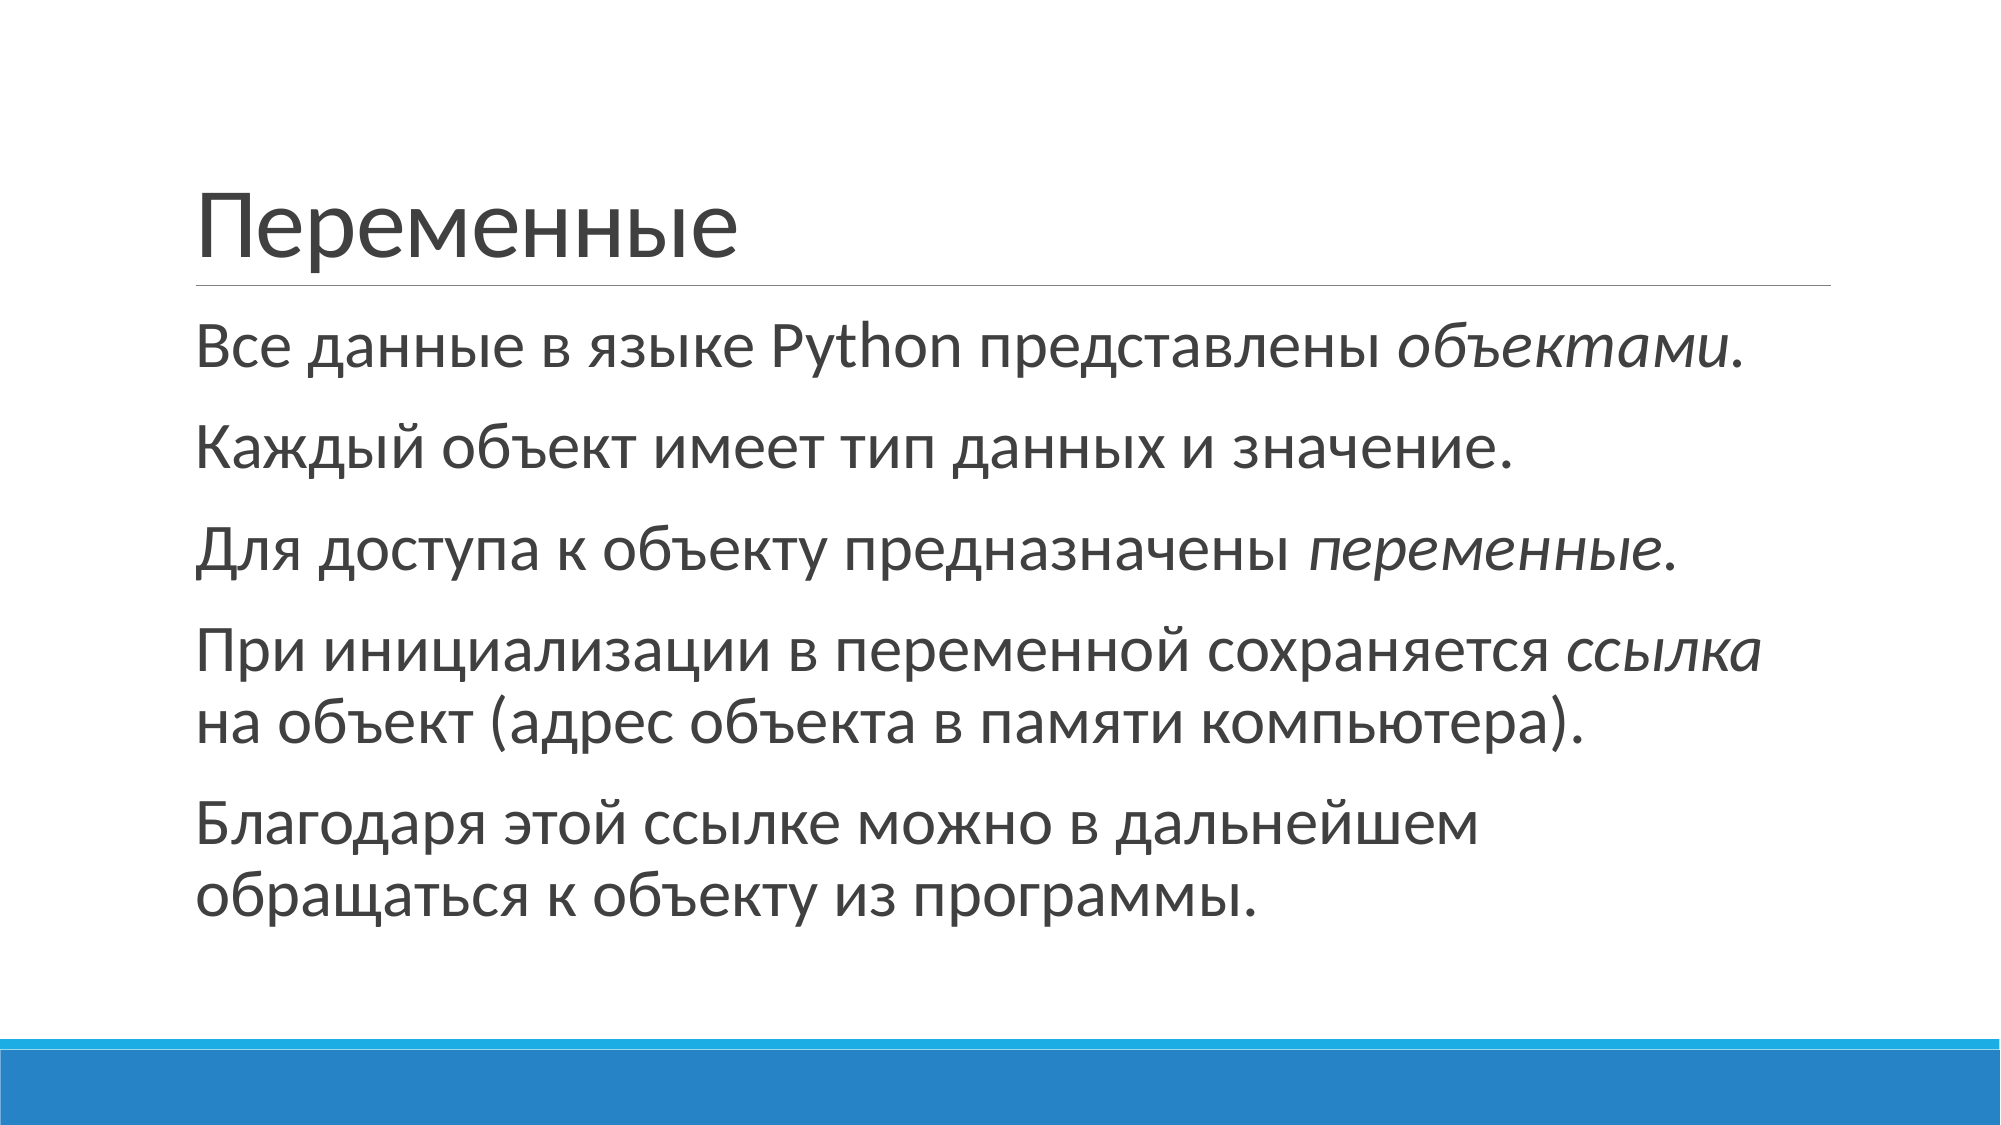

# Переменные
Все данные в языке Python представлены объектами.
Каждый объект имеет тип данных и значение.
Для доступа к объекту предназначены переменные.
При инициализации в переменной сохраняется ссылка на объект (адрес объекта в памяти компьютера).
Благодаря этой ссылке можно в дальнейшем обращаться к объекту из программы.